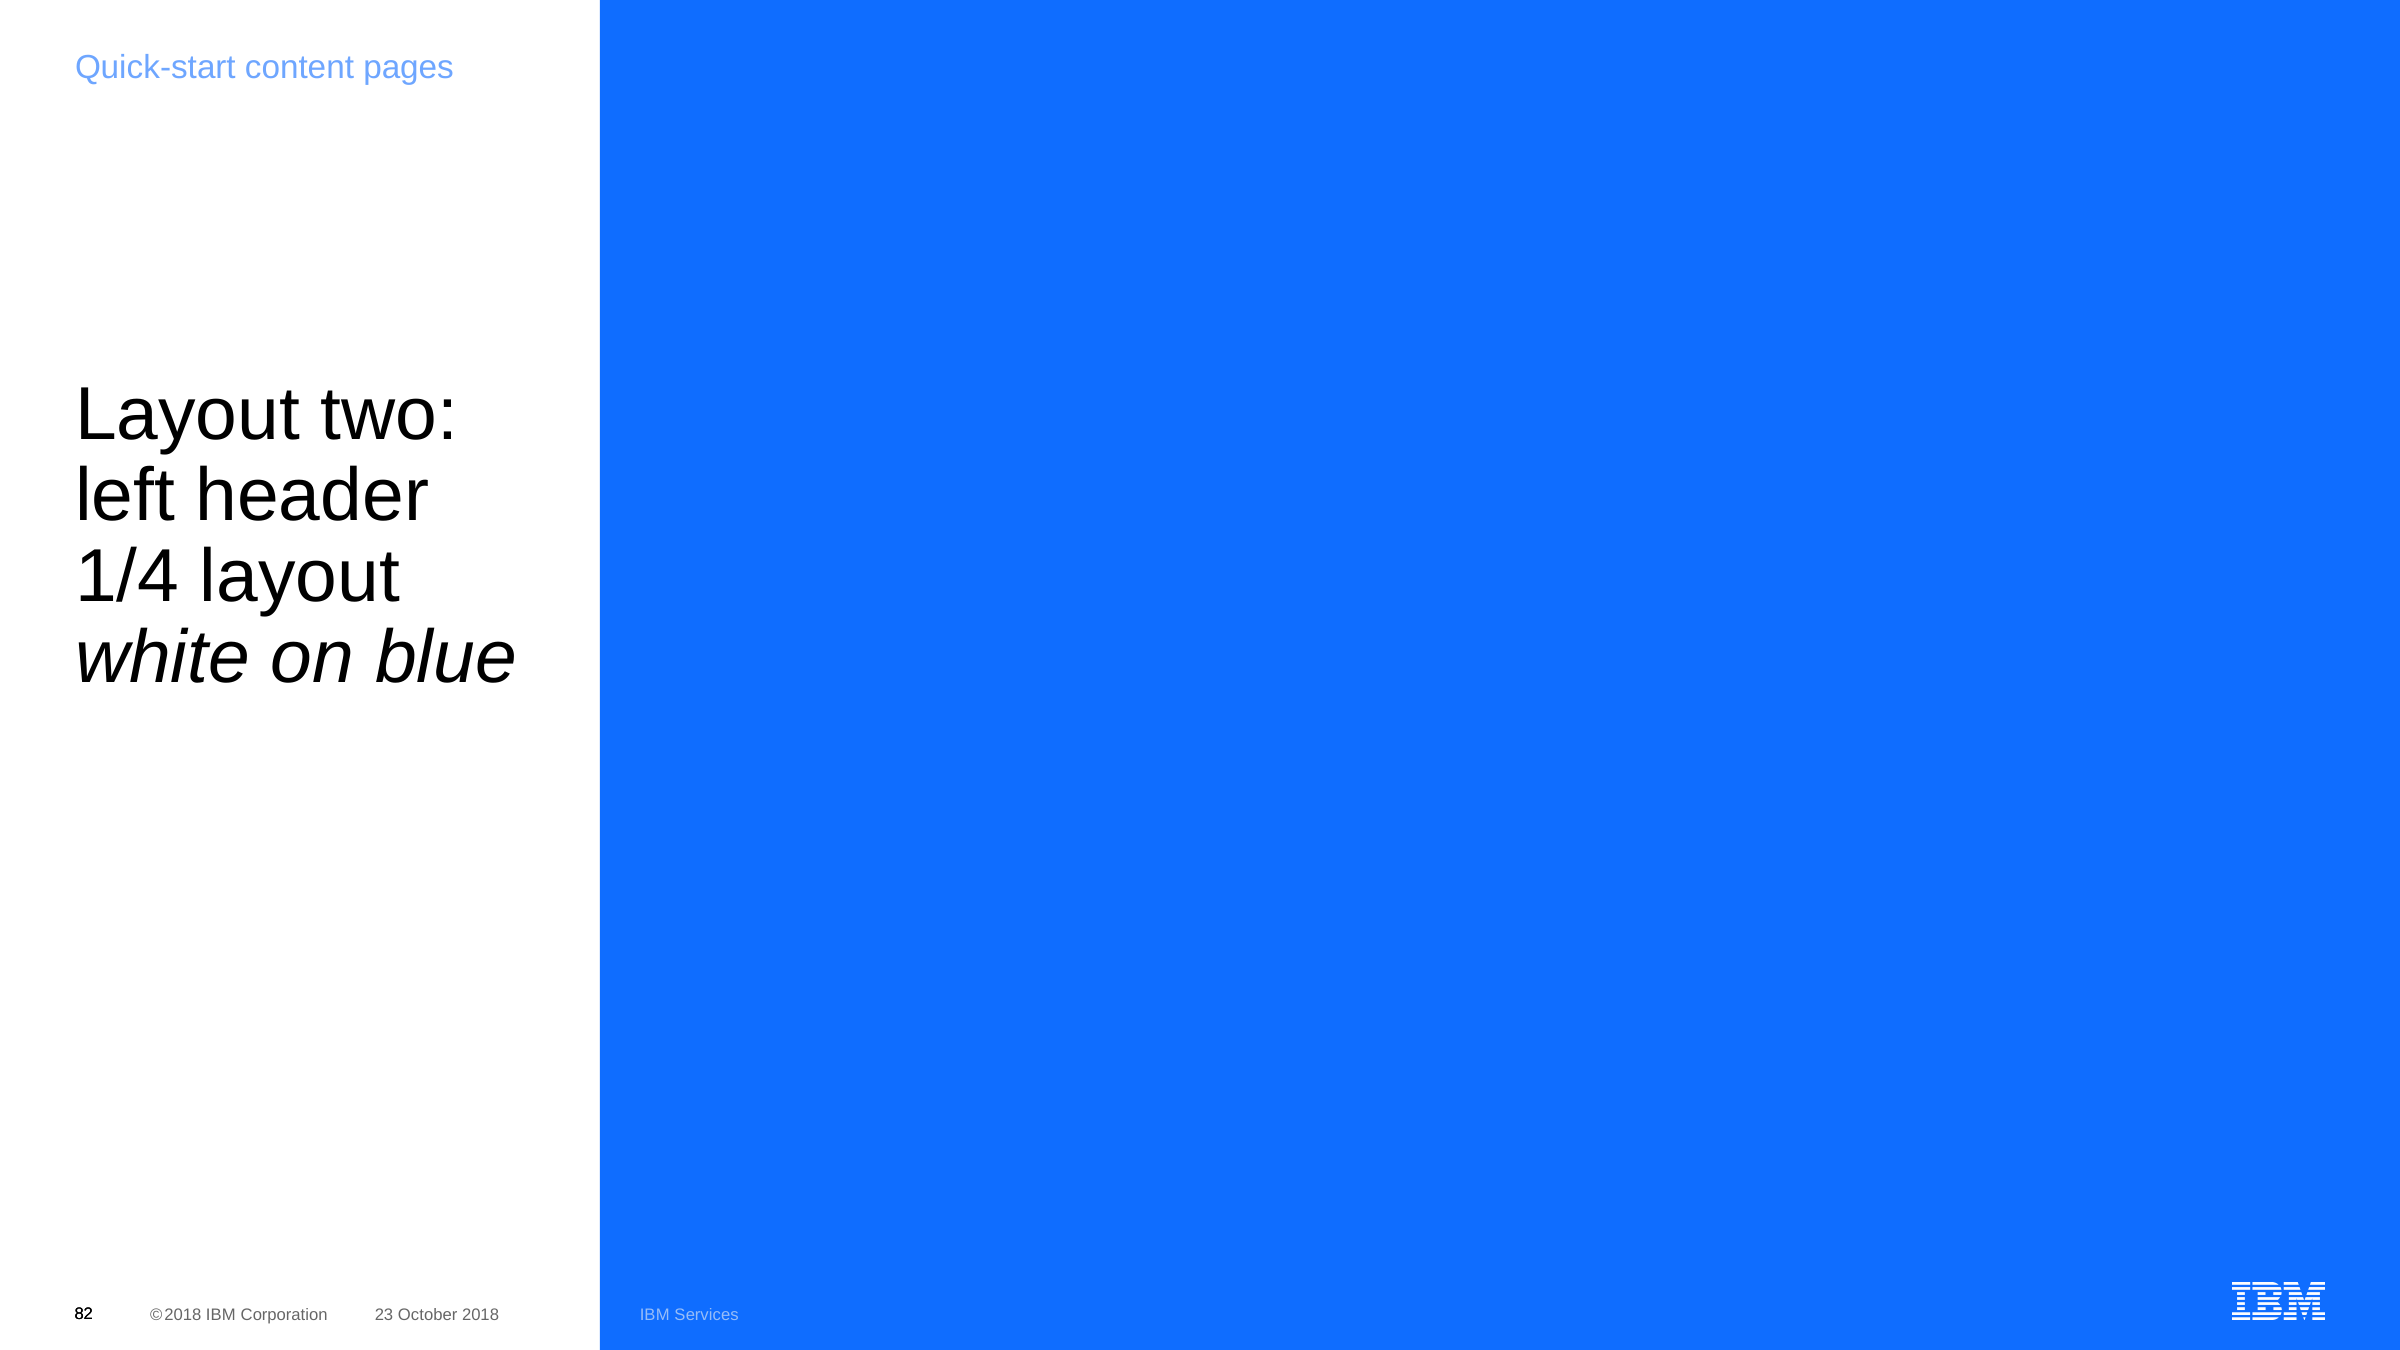

Quick-start content pages
# Layout two: left header 1/4 layout white on blue

82